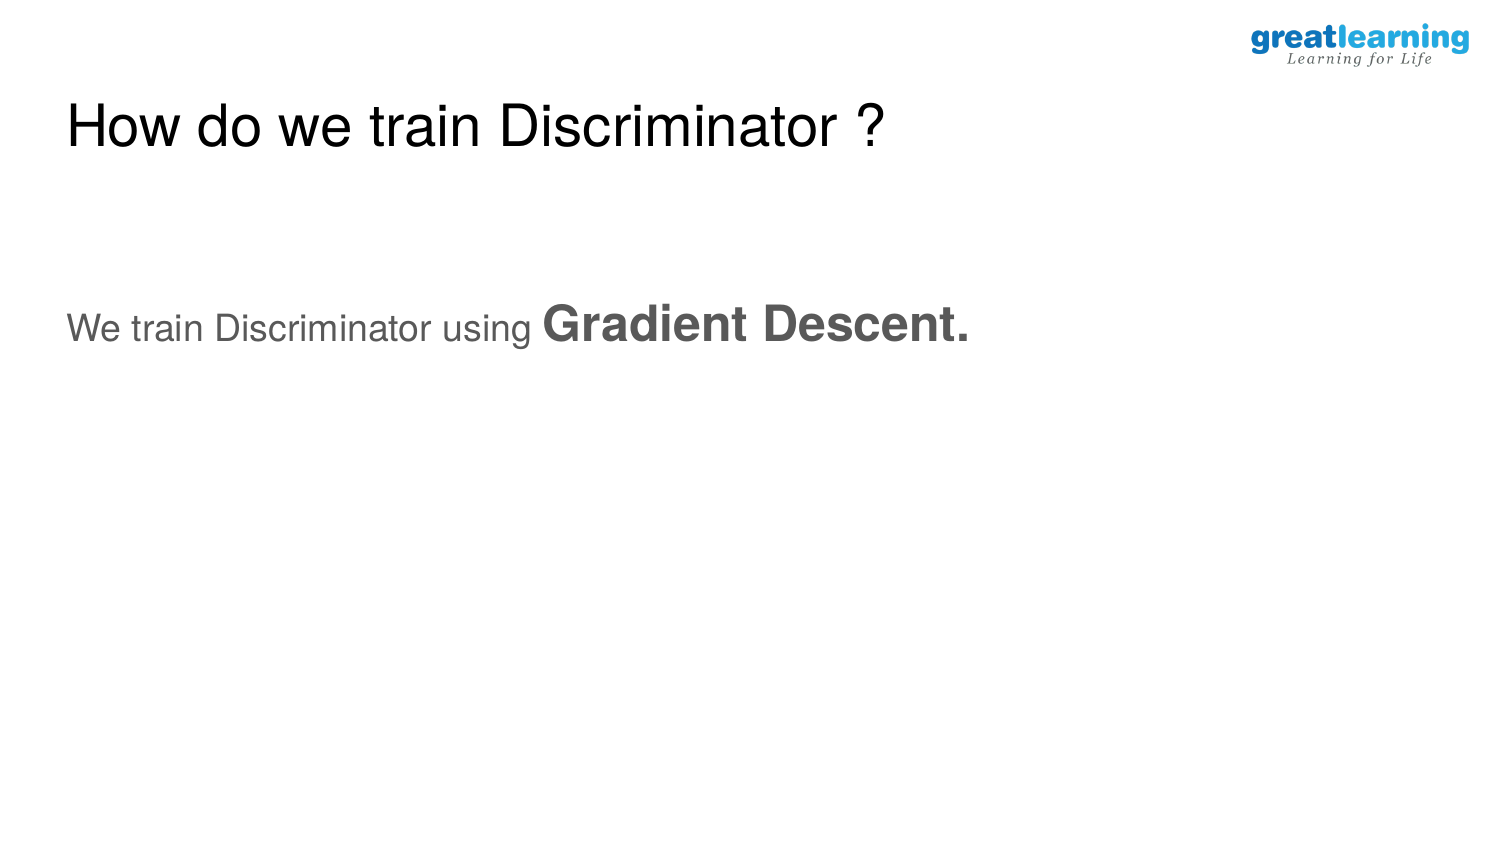

# How do we train Discriminator ?

We train Discriminator using Gradient Descent.